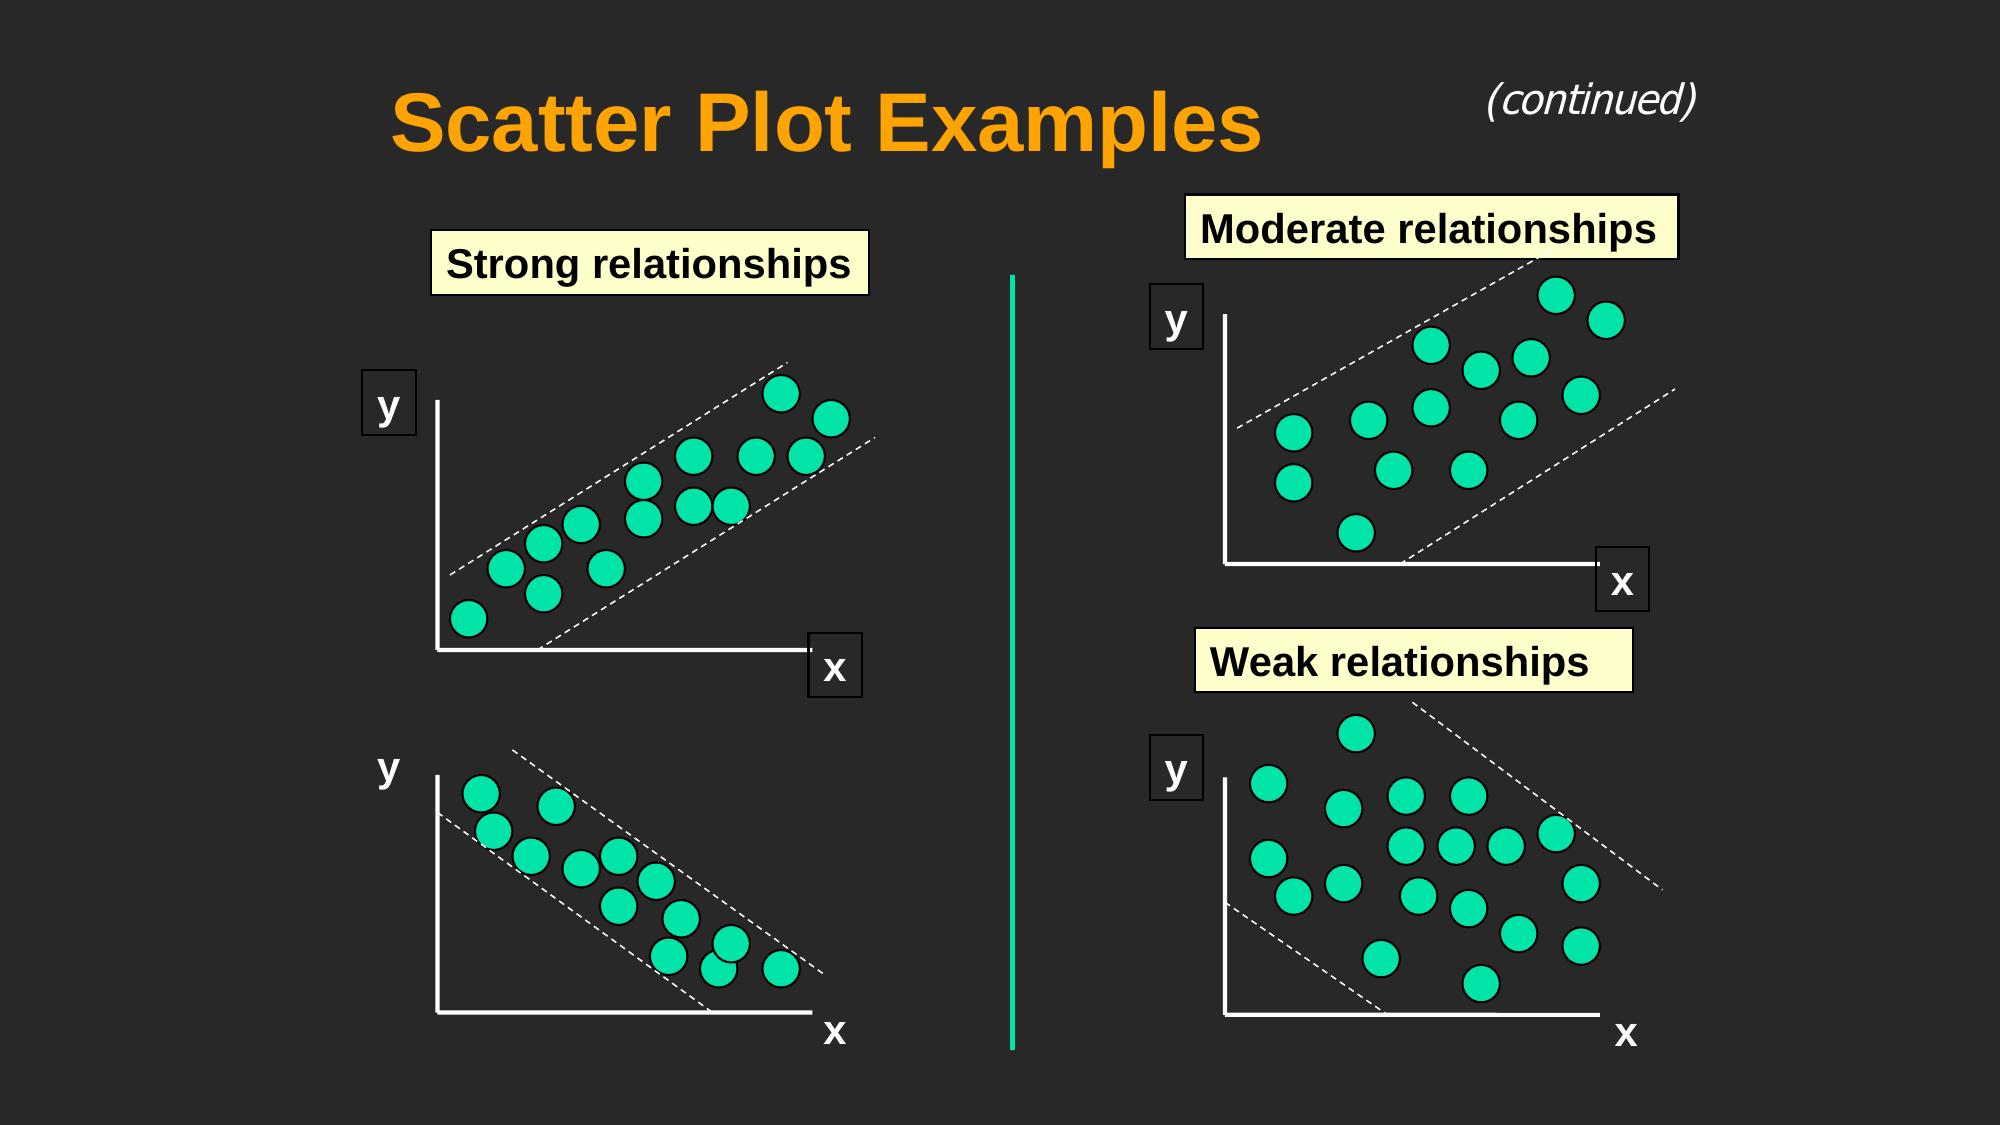

# Scatter Plot Examples
(continued)
Moderate relationships

Strong relationships

y

y

x

Weak relationships
x

y
y

x
x